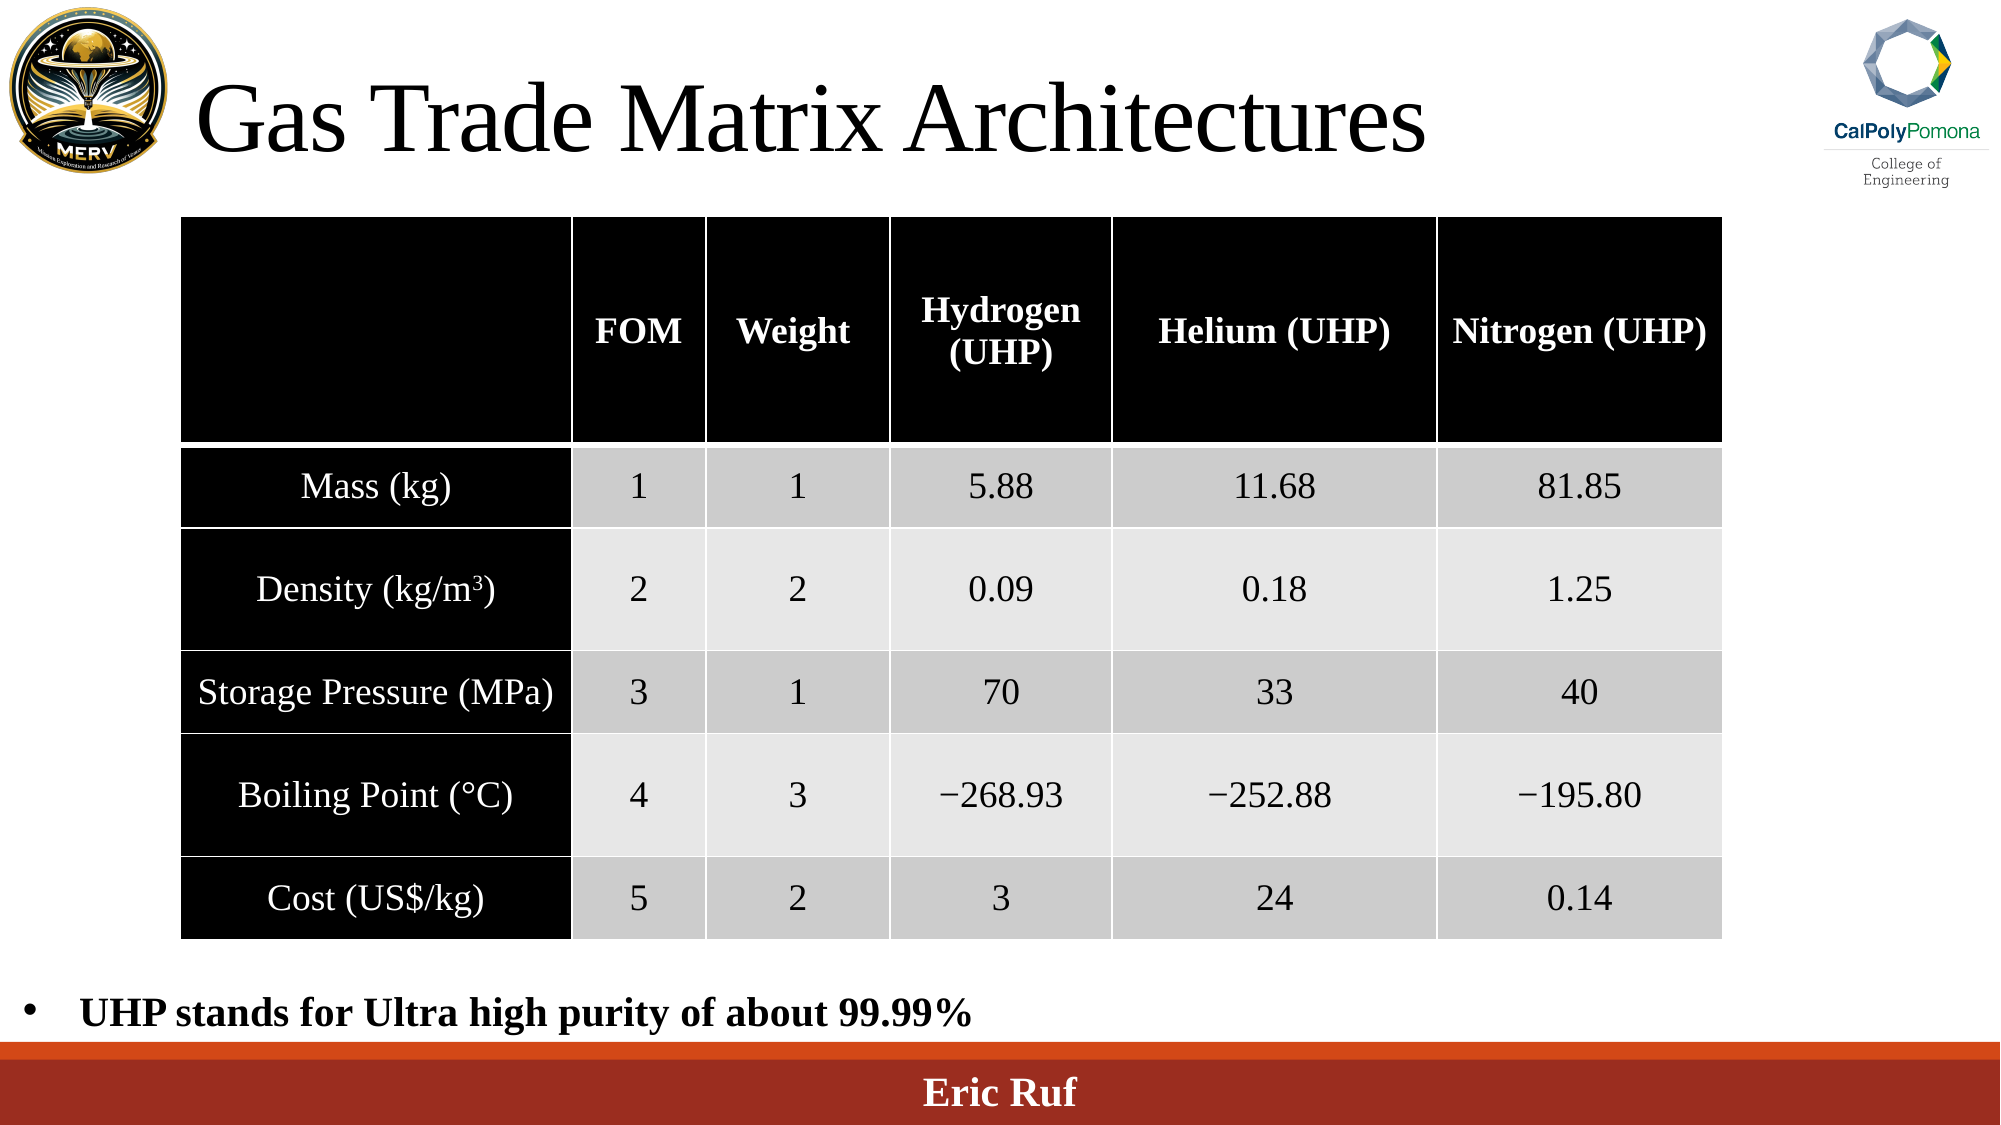

# Gas Trade Matrix Architectures
|  | FOM | Weight | Hydrogen (UHP) | Helium (UHP) | Nitrogen (UHP) |
| --- | --- | --- | --- | --- | --- |
| Mass (kg) | 1 | 1 | 5.88 | 11.68 | 81.85 |
| Density (kg/m3) | 2 | 2 | 0.09 | 0.18 | 1.25 |
| Storage Pressure (MPa) | 3 | 1 | 70 | 33 | 40 |
| Boiling Point (°C) | 4 | 3 | −268.93 | −252.88 | −195.80 |
| Cost (US$/kg) | 5 | 2 | 3 | 24 | 0.14 |
UHP stands for Ultra high purity of about 99.99%
Eric Ruf
39